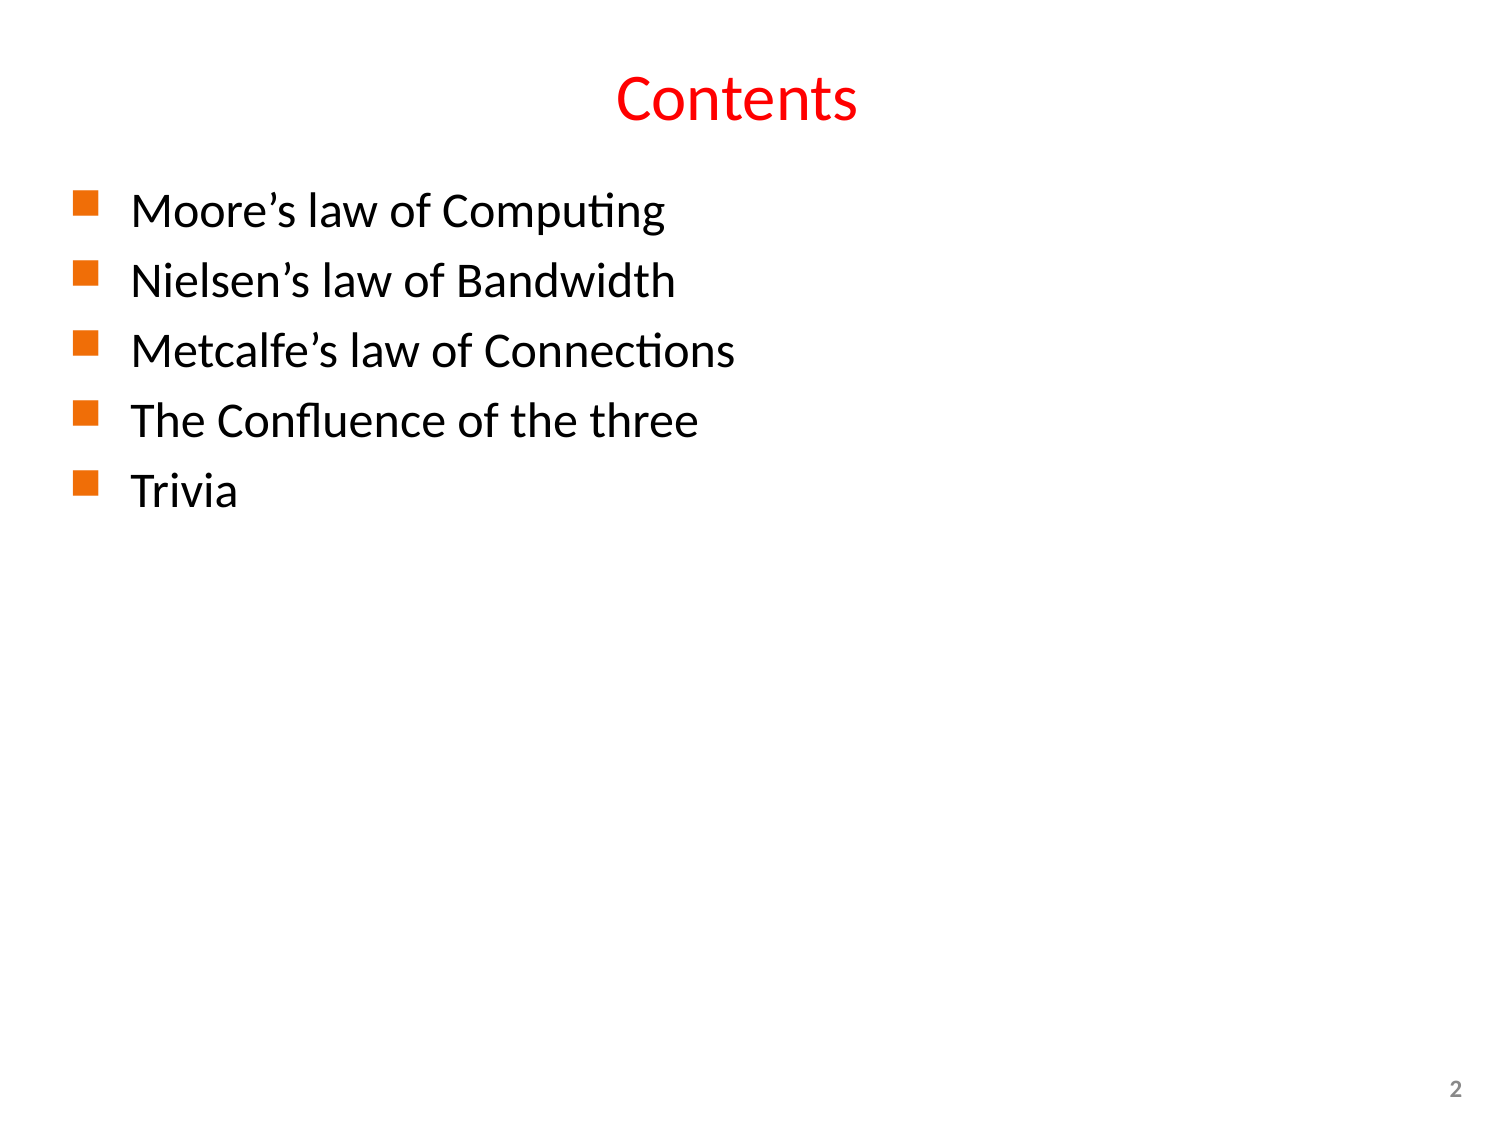

# Contents
Moore’s law of Computing
Nielsen’s law of Bandwidth
Metcalfe’s law of Connections
The Confluence of the three
Trivia